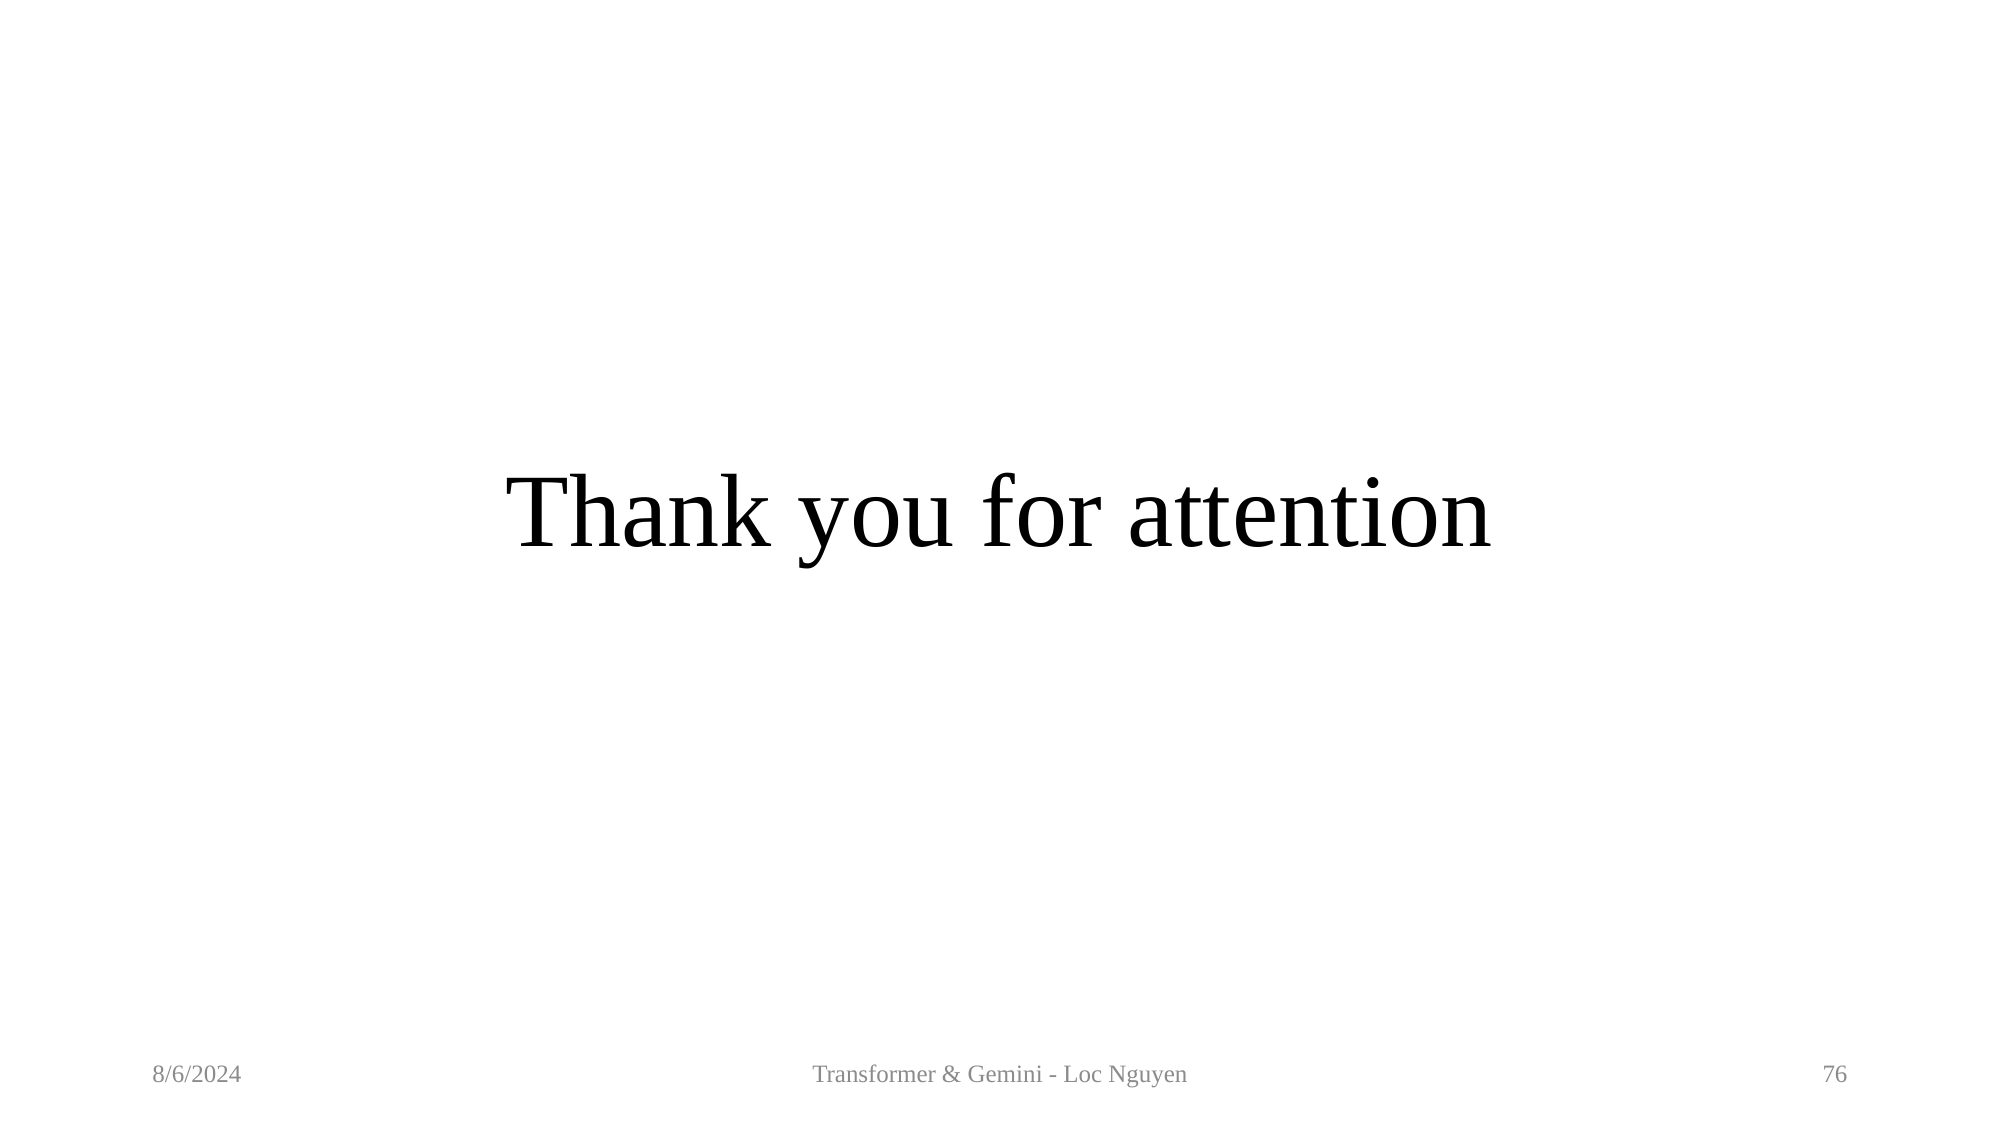

# Thank you for attention
8/6/2024
Transformer & Gemini - Loc Nguyen
76